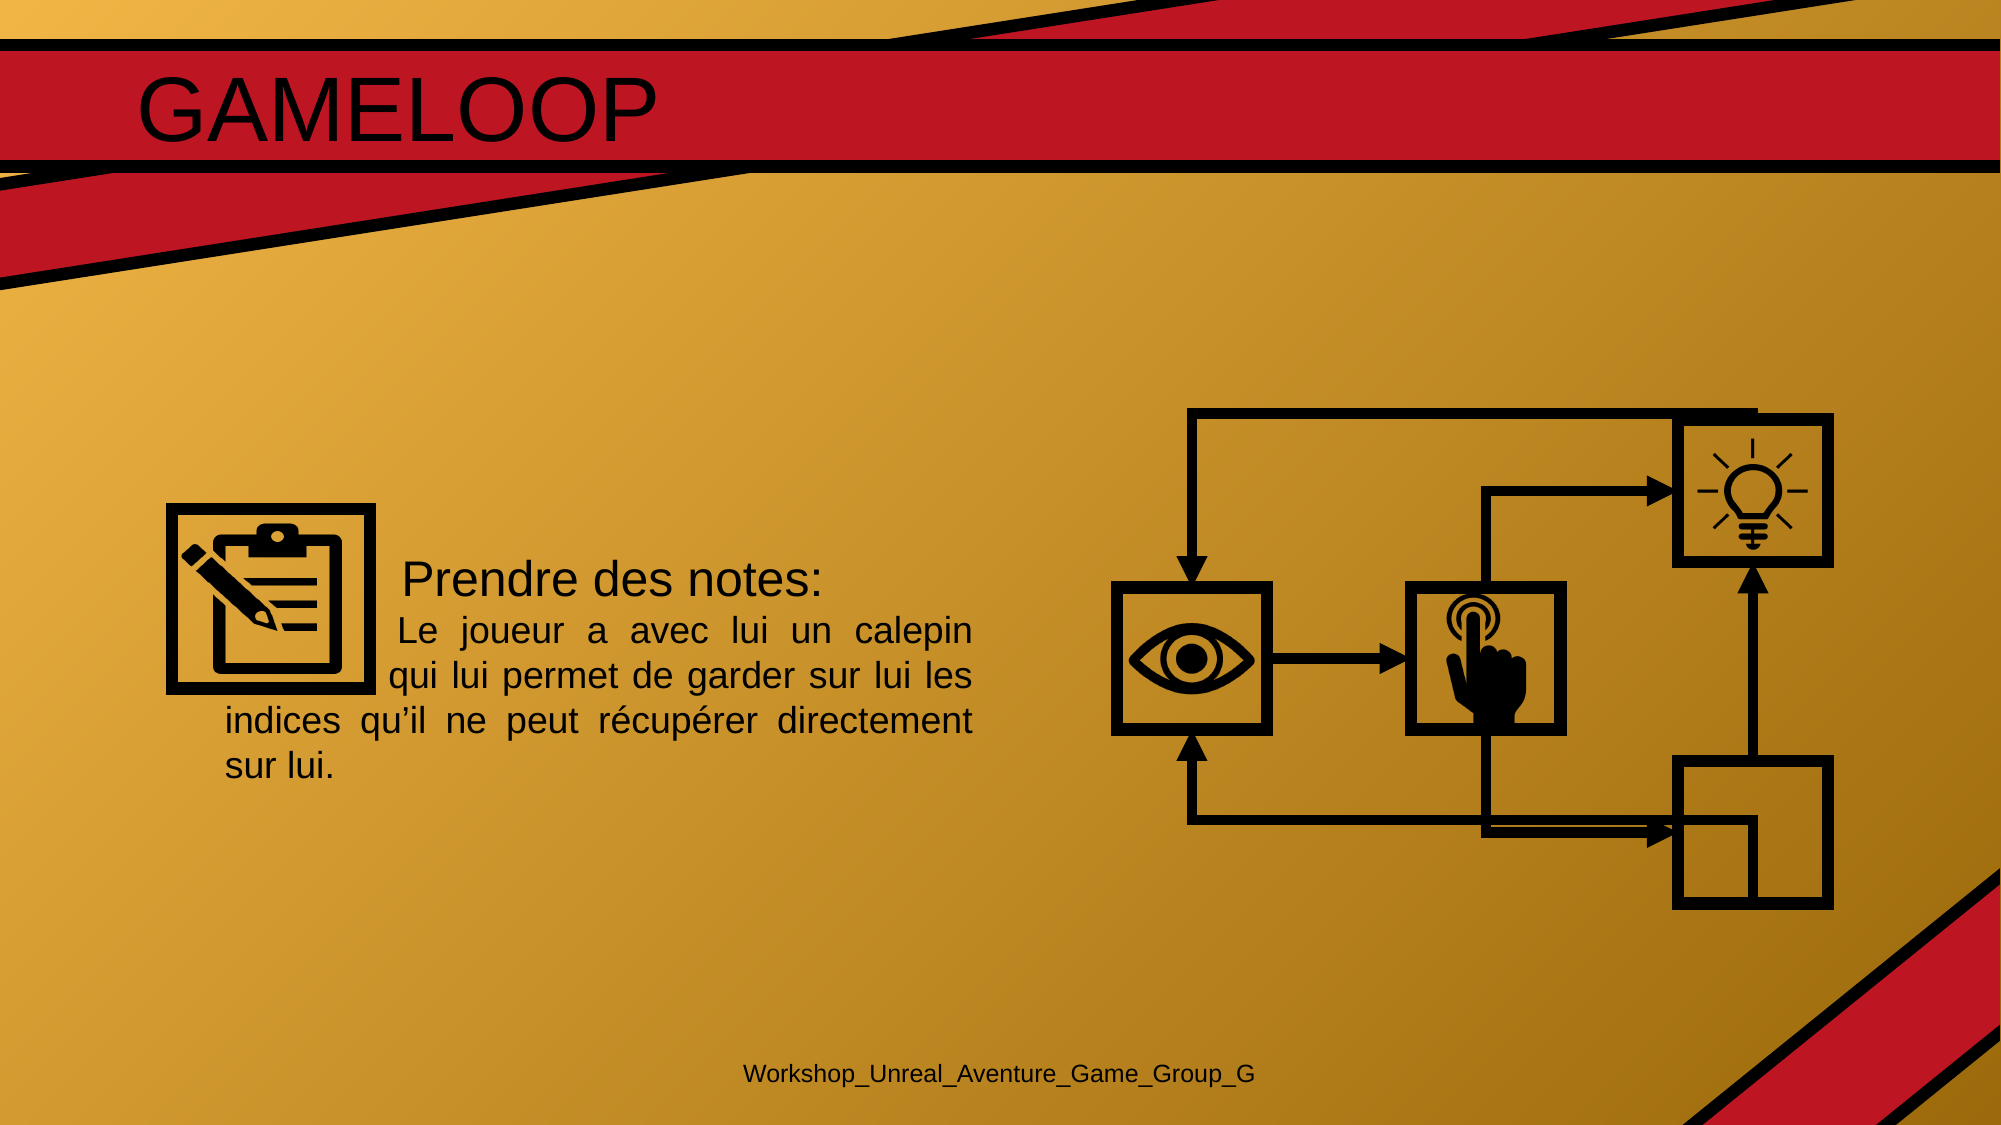

GAMELOOP

	Prendre des notes:
	 Le joueur a avec lui un calepin 	 qui lui permet de garder sur lui les indices qu’il ne peut récupérer directement sur lui.

Workshop_Unreal_Aventure_Game_Group_G
10